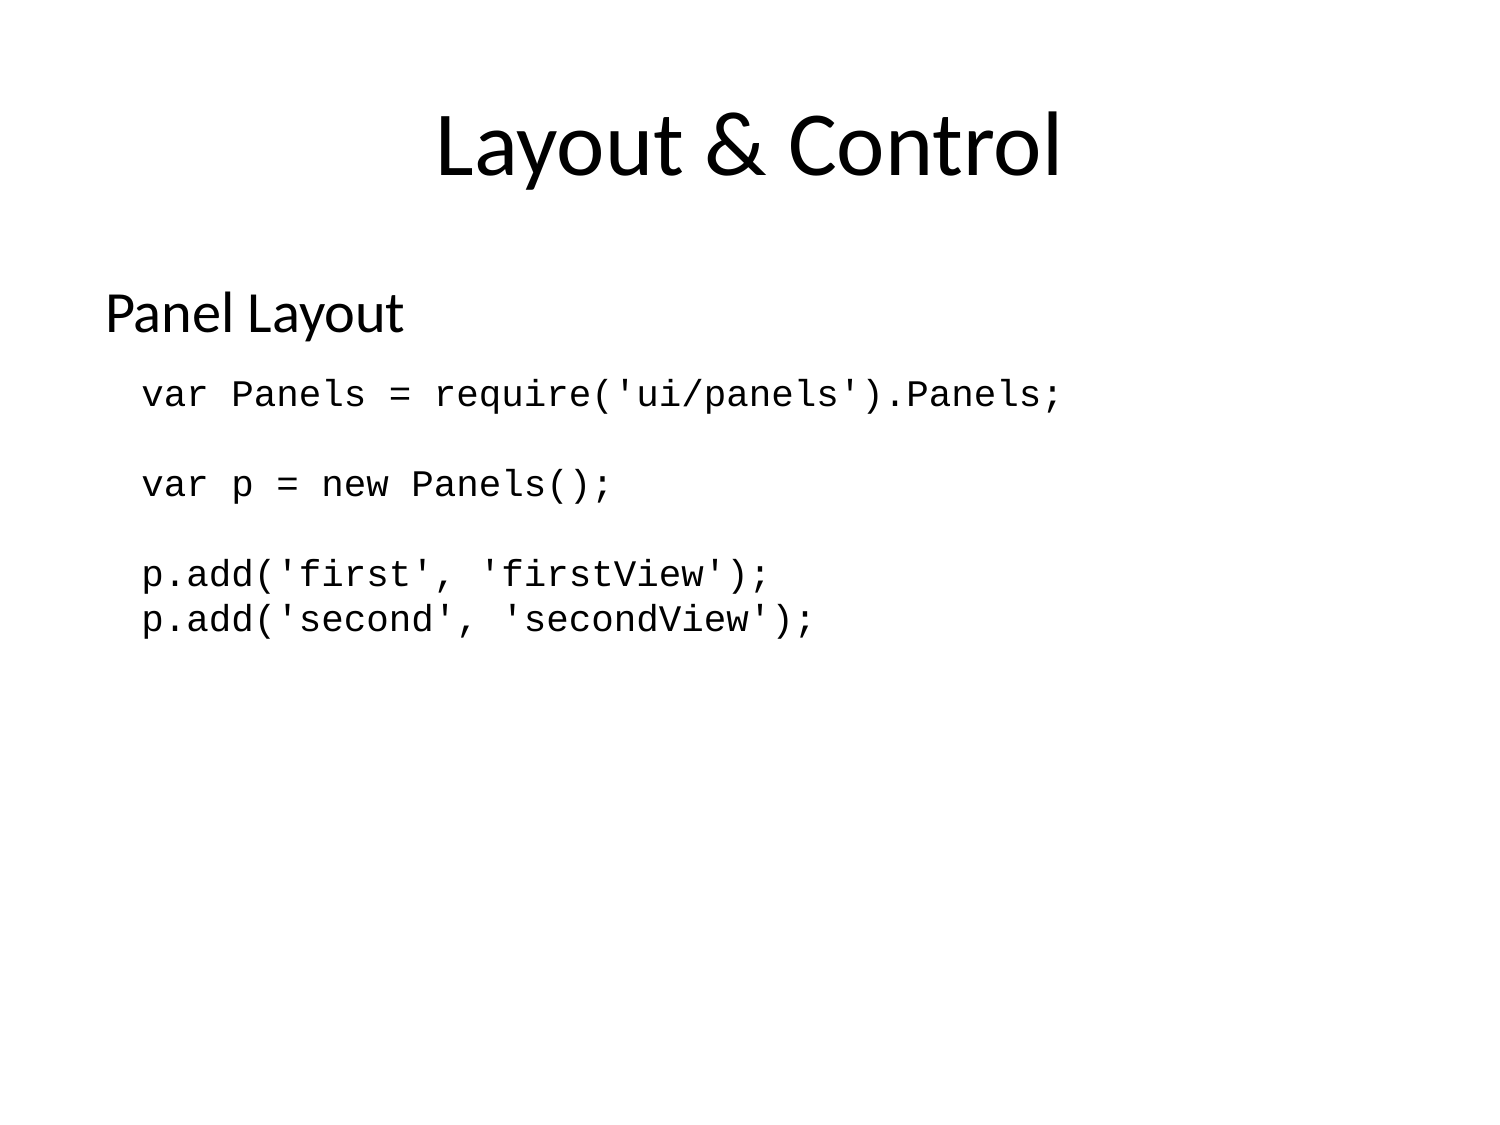

# Layout & Control
Panel Layout
var Panels = require('ui/panels').Panels;
var p = new Panels();
p.add('first', 'firstView');
p.add('second', 'secondView');